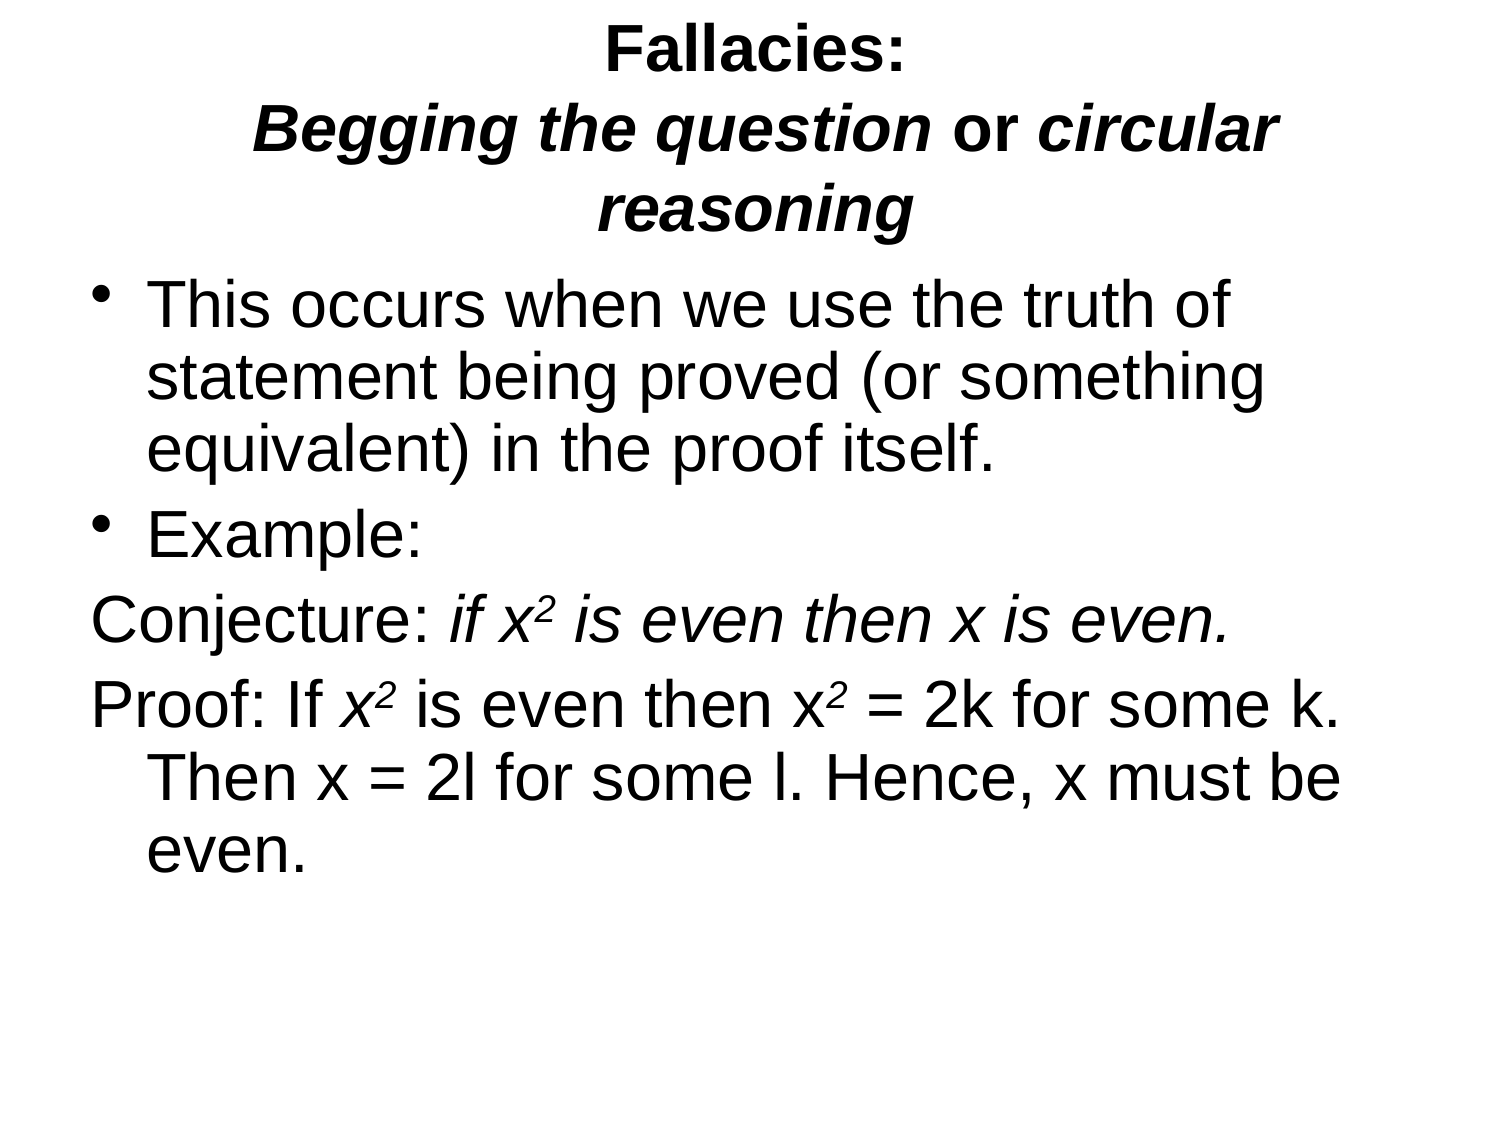

# Fallacies: Begging the question or circular reasoning
This occurs when we use the truth of statement being proved (or something equivalent) in the proof itself.
Example:
Conjecture: if x2 is even then x is even.
Proof: If x2 is even then x2 = 2k for some k. Then x = 2l for some l. Hence, x must be even.